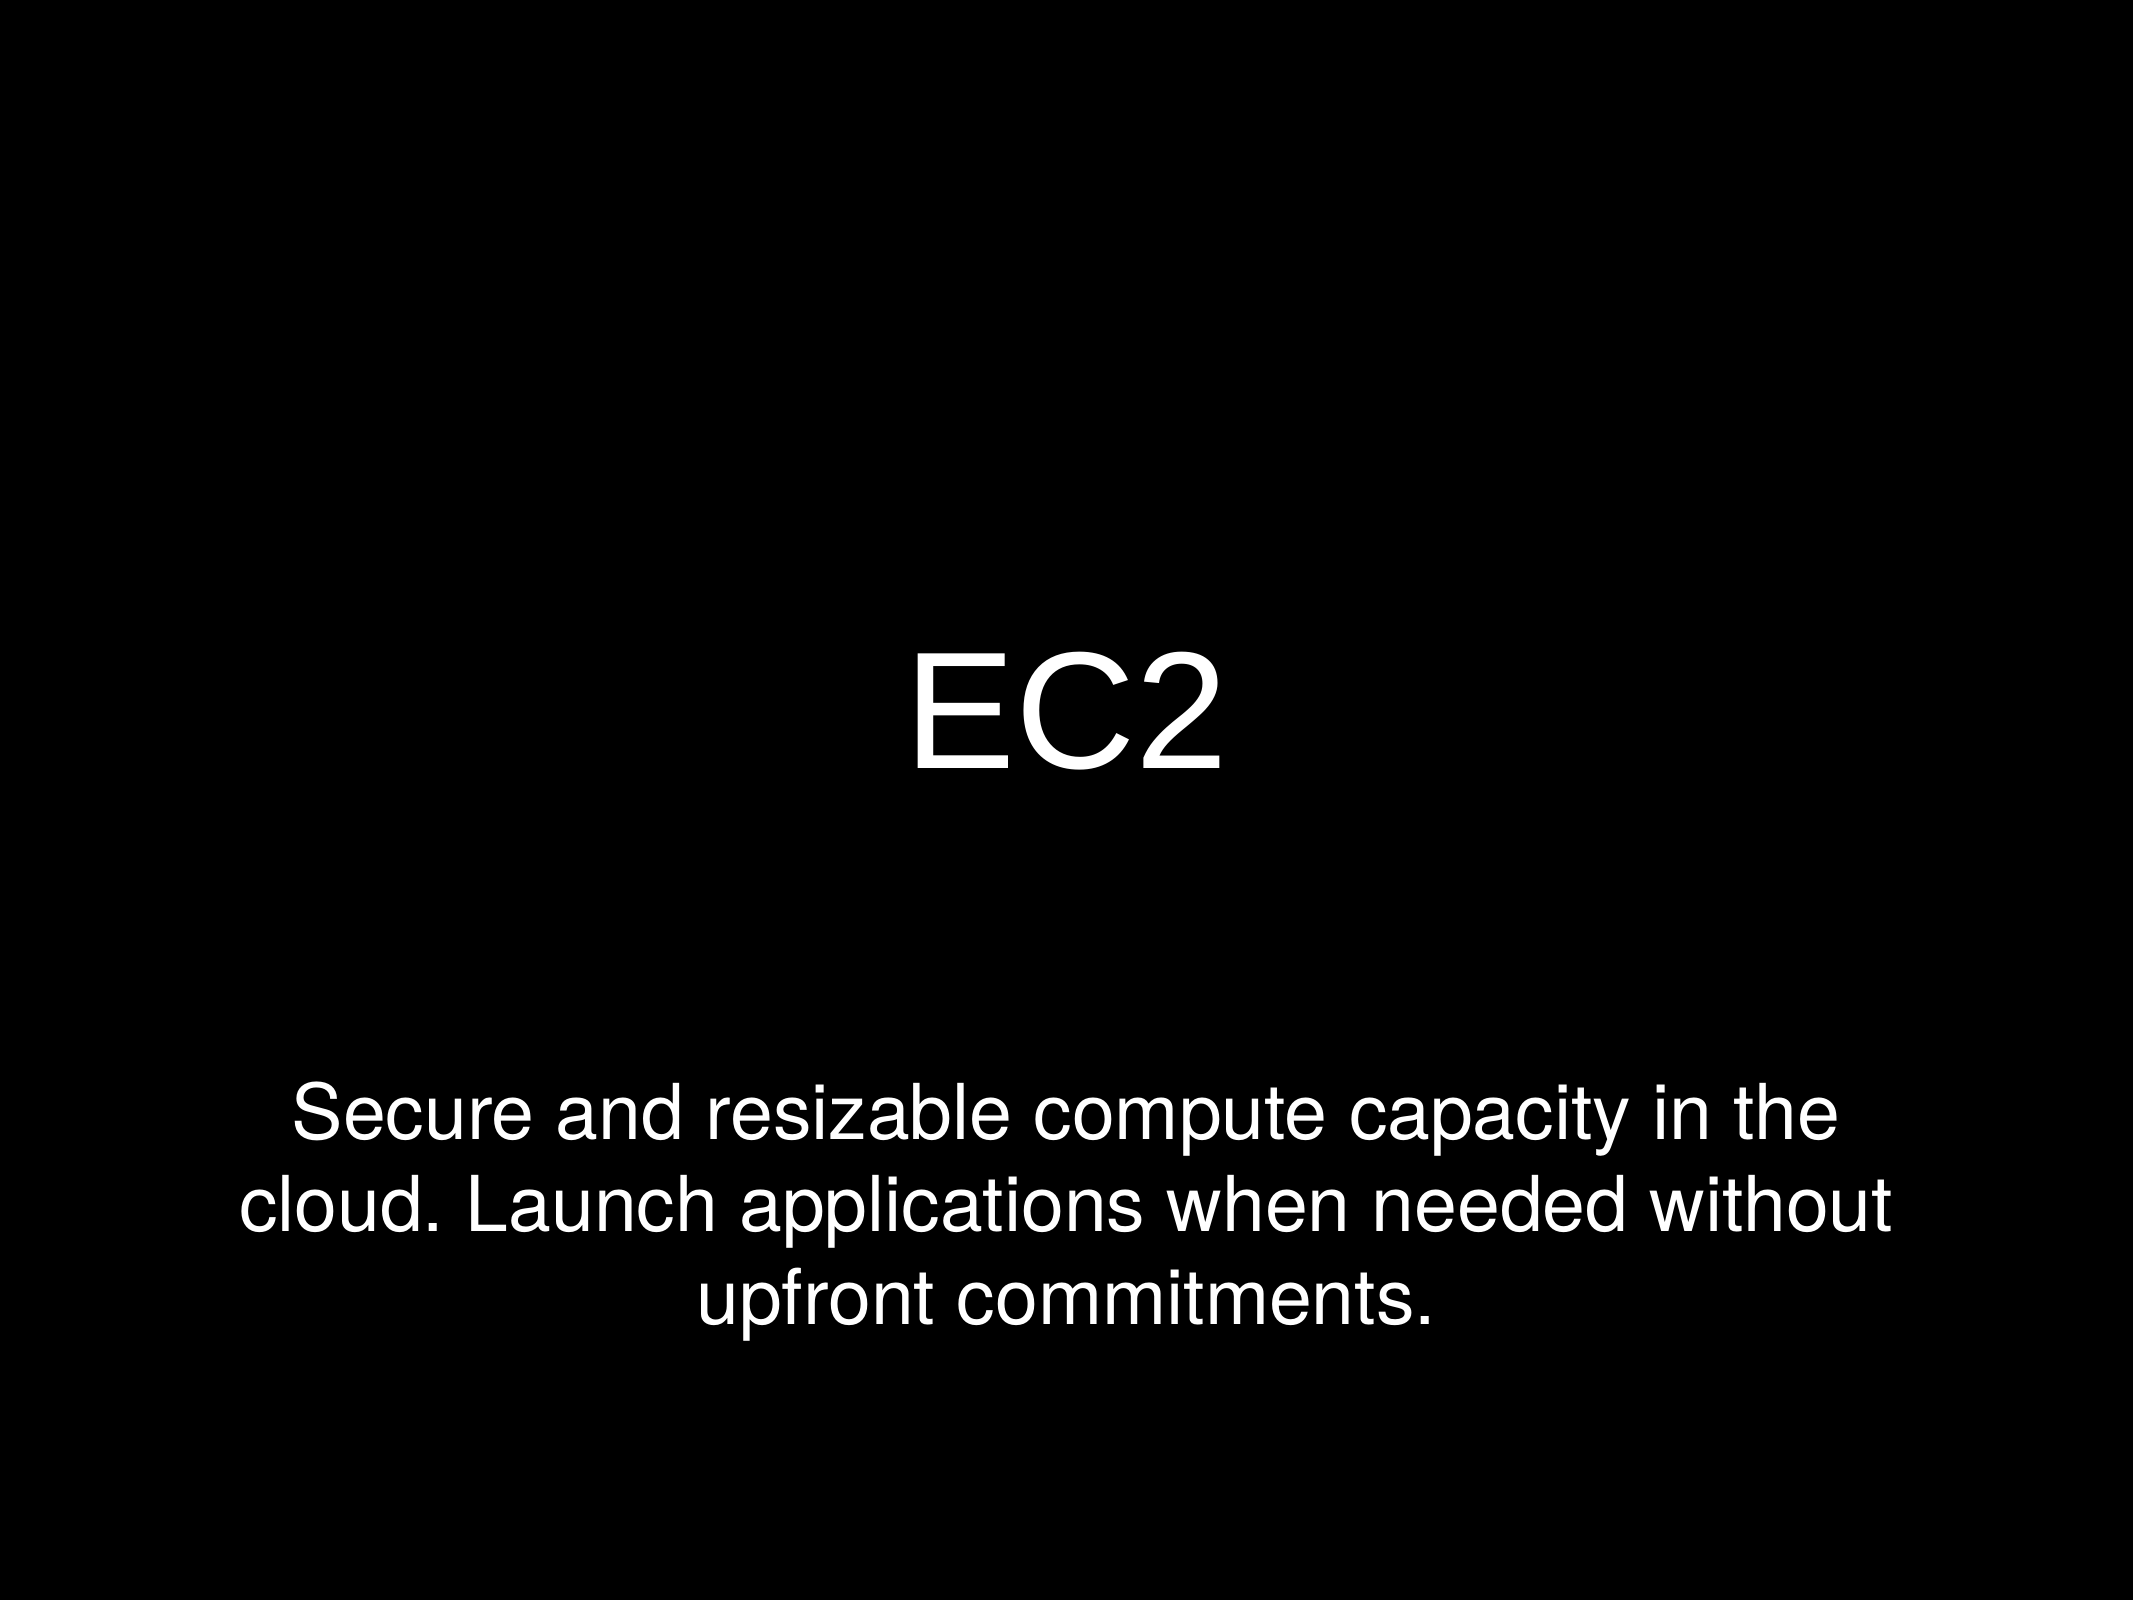

# EC2
Secure and resizable compute capacity in the cloud. Launch applications when needed without upfront commitments.